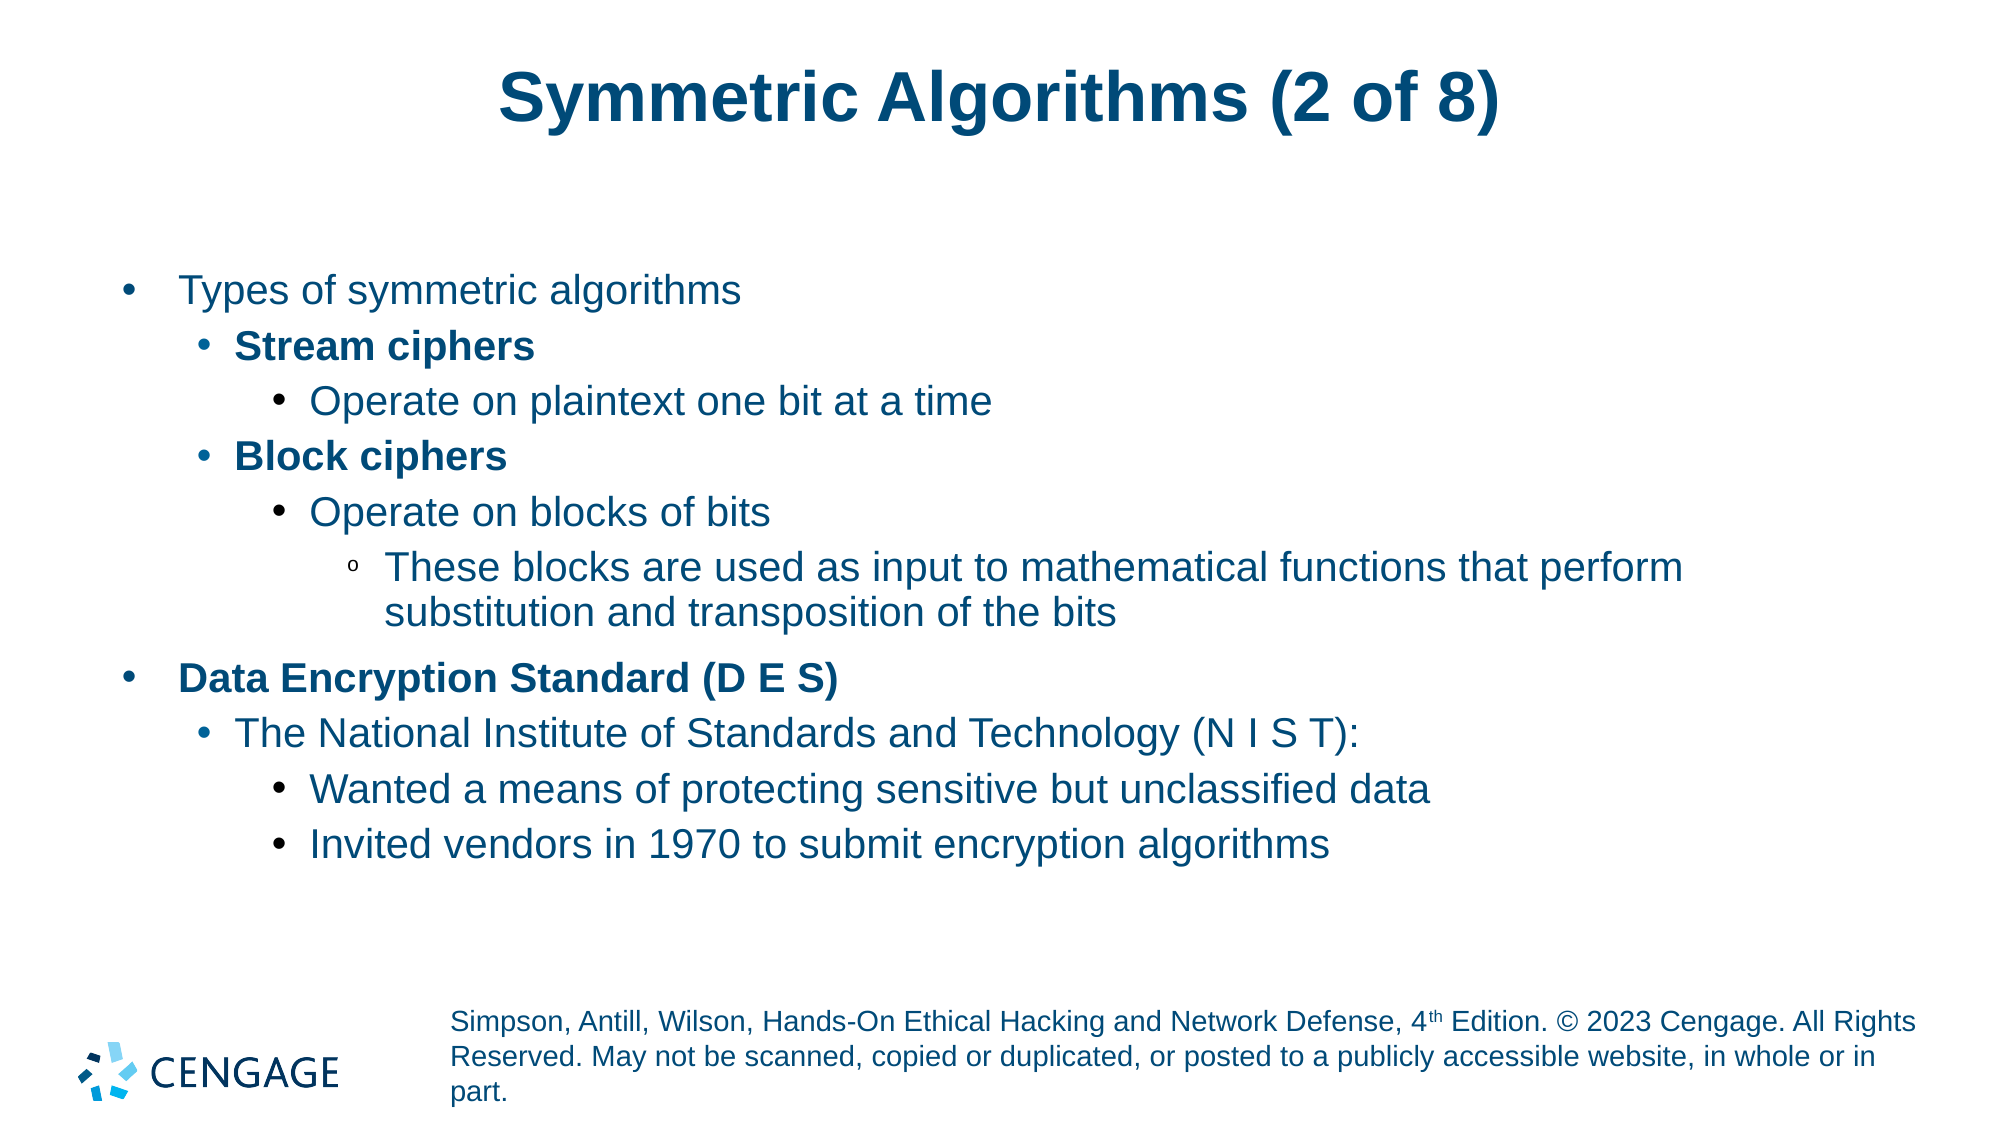

# Symmetric Algorithms (2 of 8)
Types of symmetric algorithms
Stream ciphers
Operate on plaintext one bit at a time
Block ciphers
Operate on blocks of bits
These blocks are used as input to mathematical functions that perform substitution and transposition of the bits
Data Encryption Standard (D E S)
The National Institute of Standards and Technology (N I S T):
Wanted a means of protecting sensitive but unclassified data
Invited vendors in 1970 to submit encryption algorithms